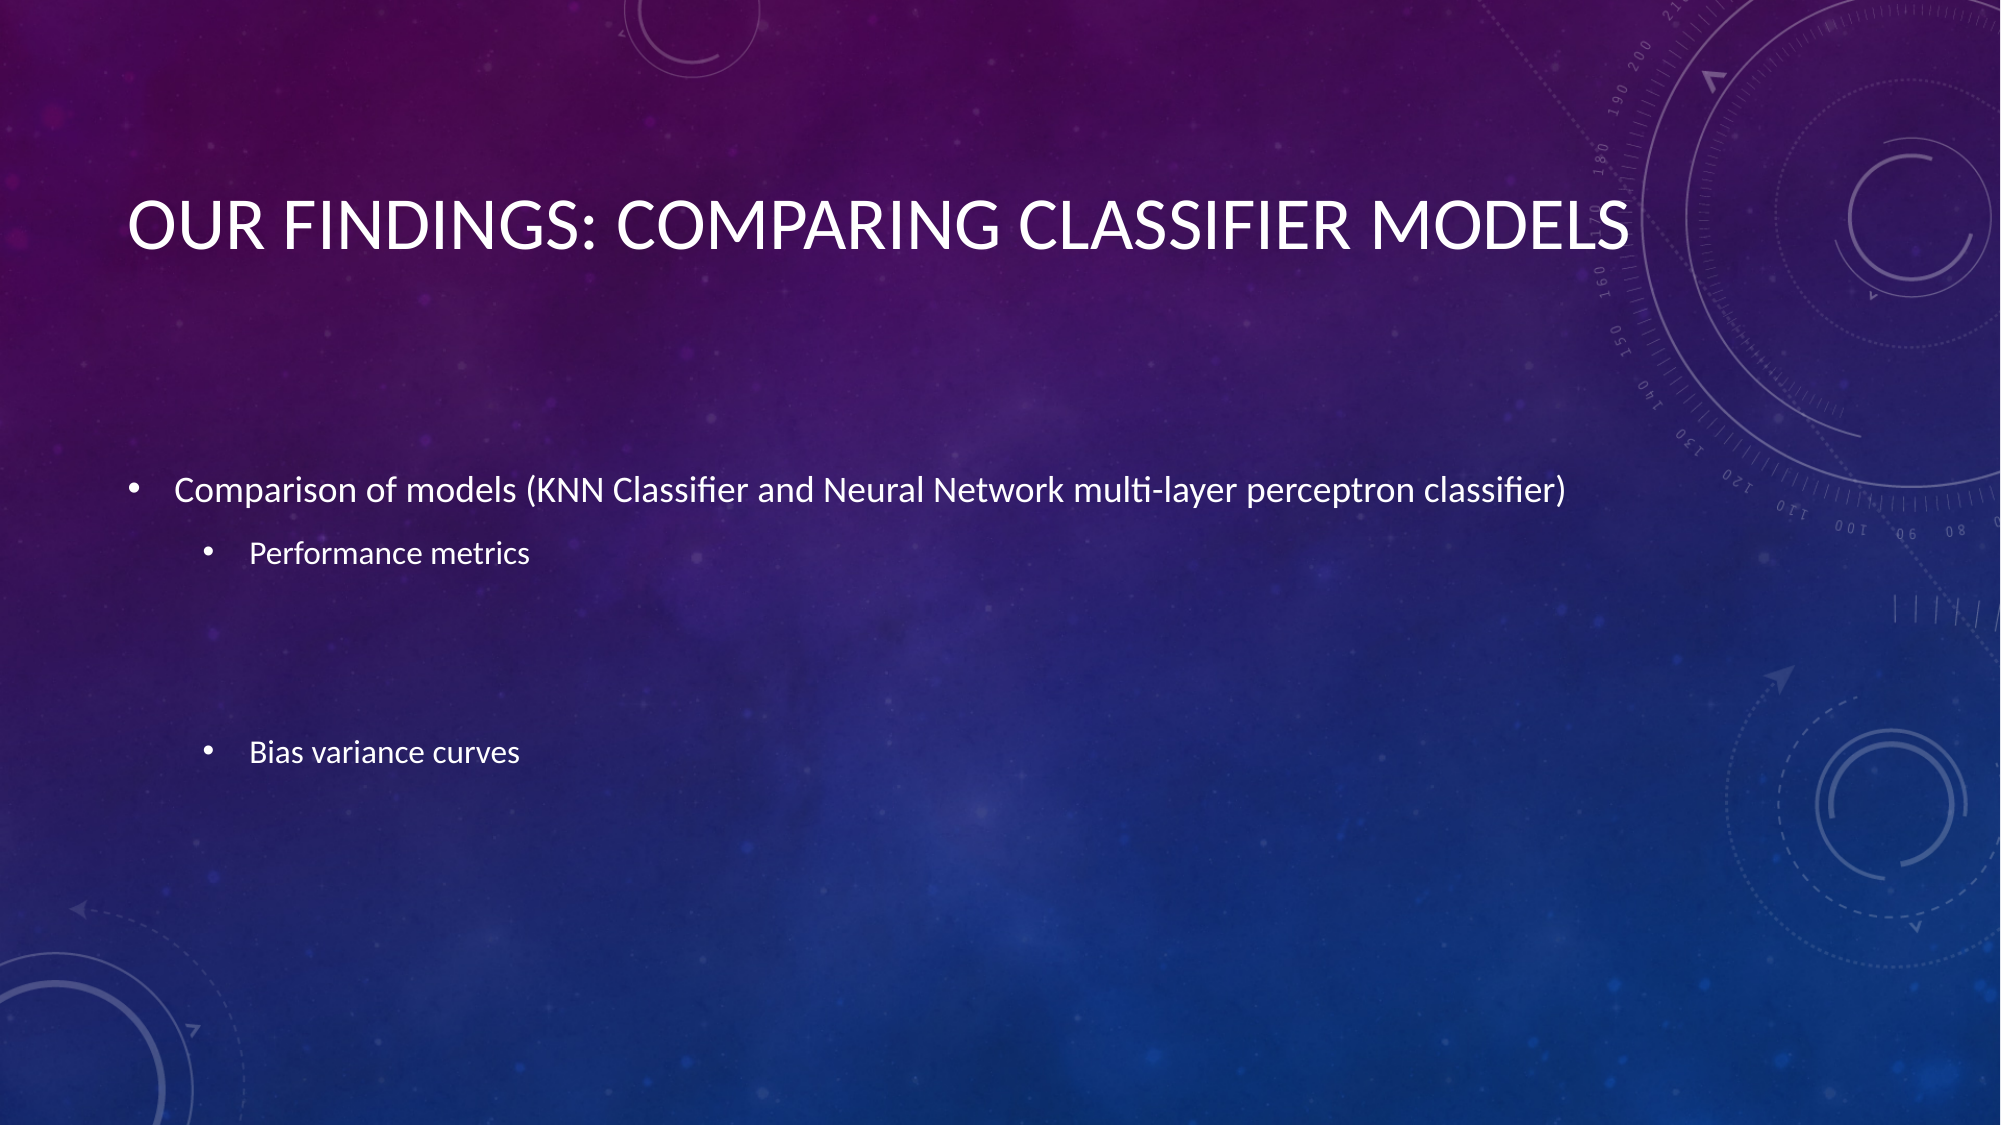

# Our FINDINGS: COMPARING CLASSIFIER MODELS
Comparison of models (KNN Classifier and Neural Network multi-layer perceptron classifier)
Performance metrics

Bias variance curves